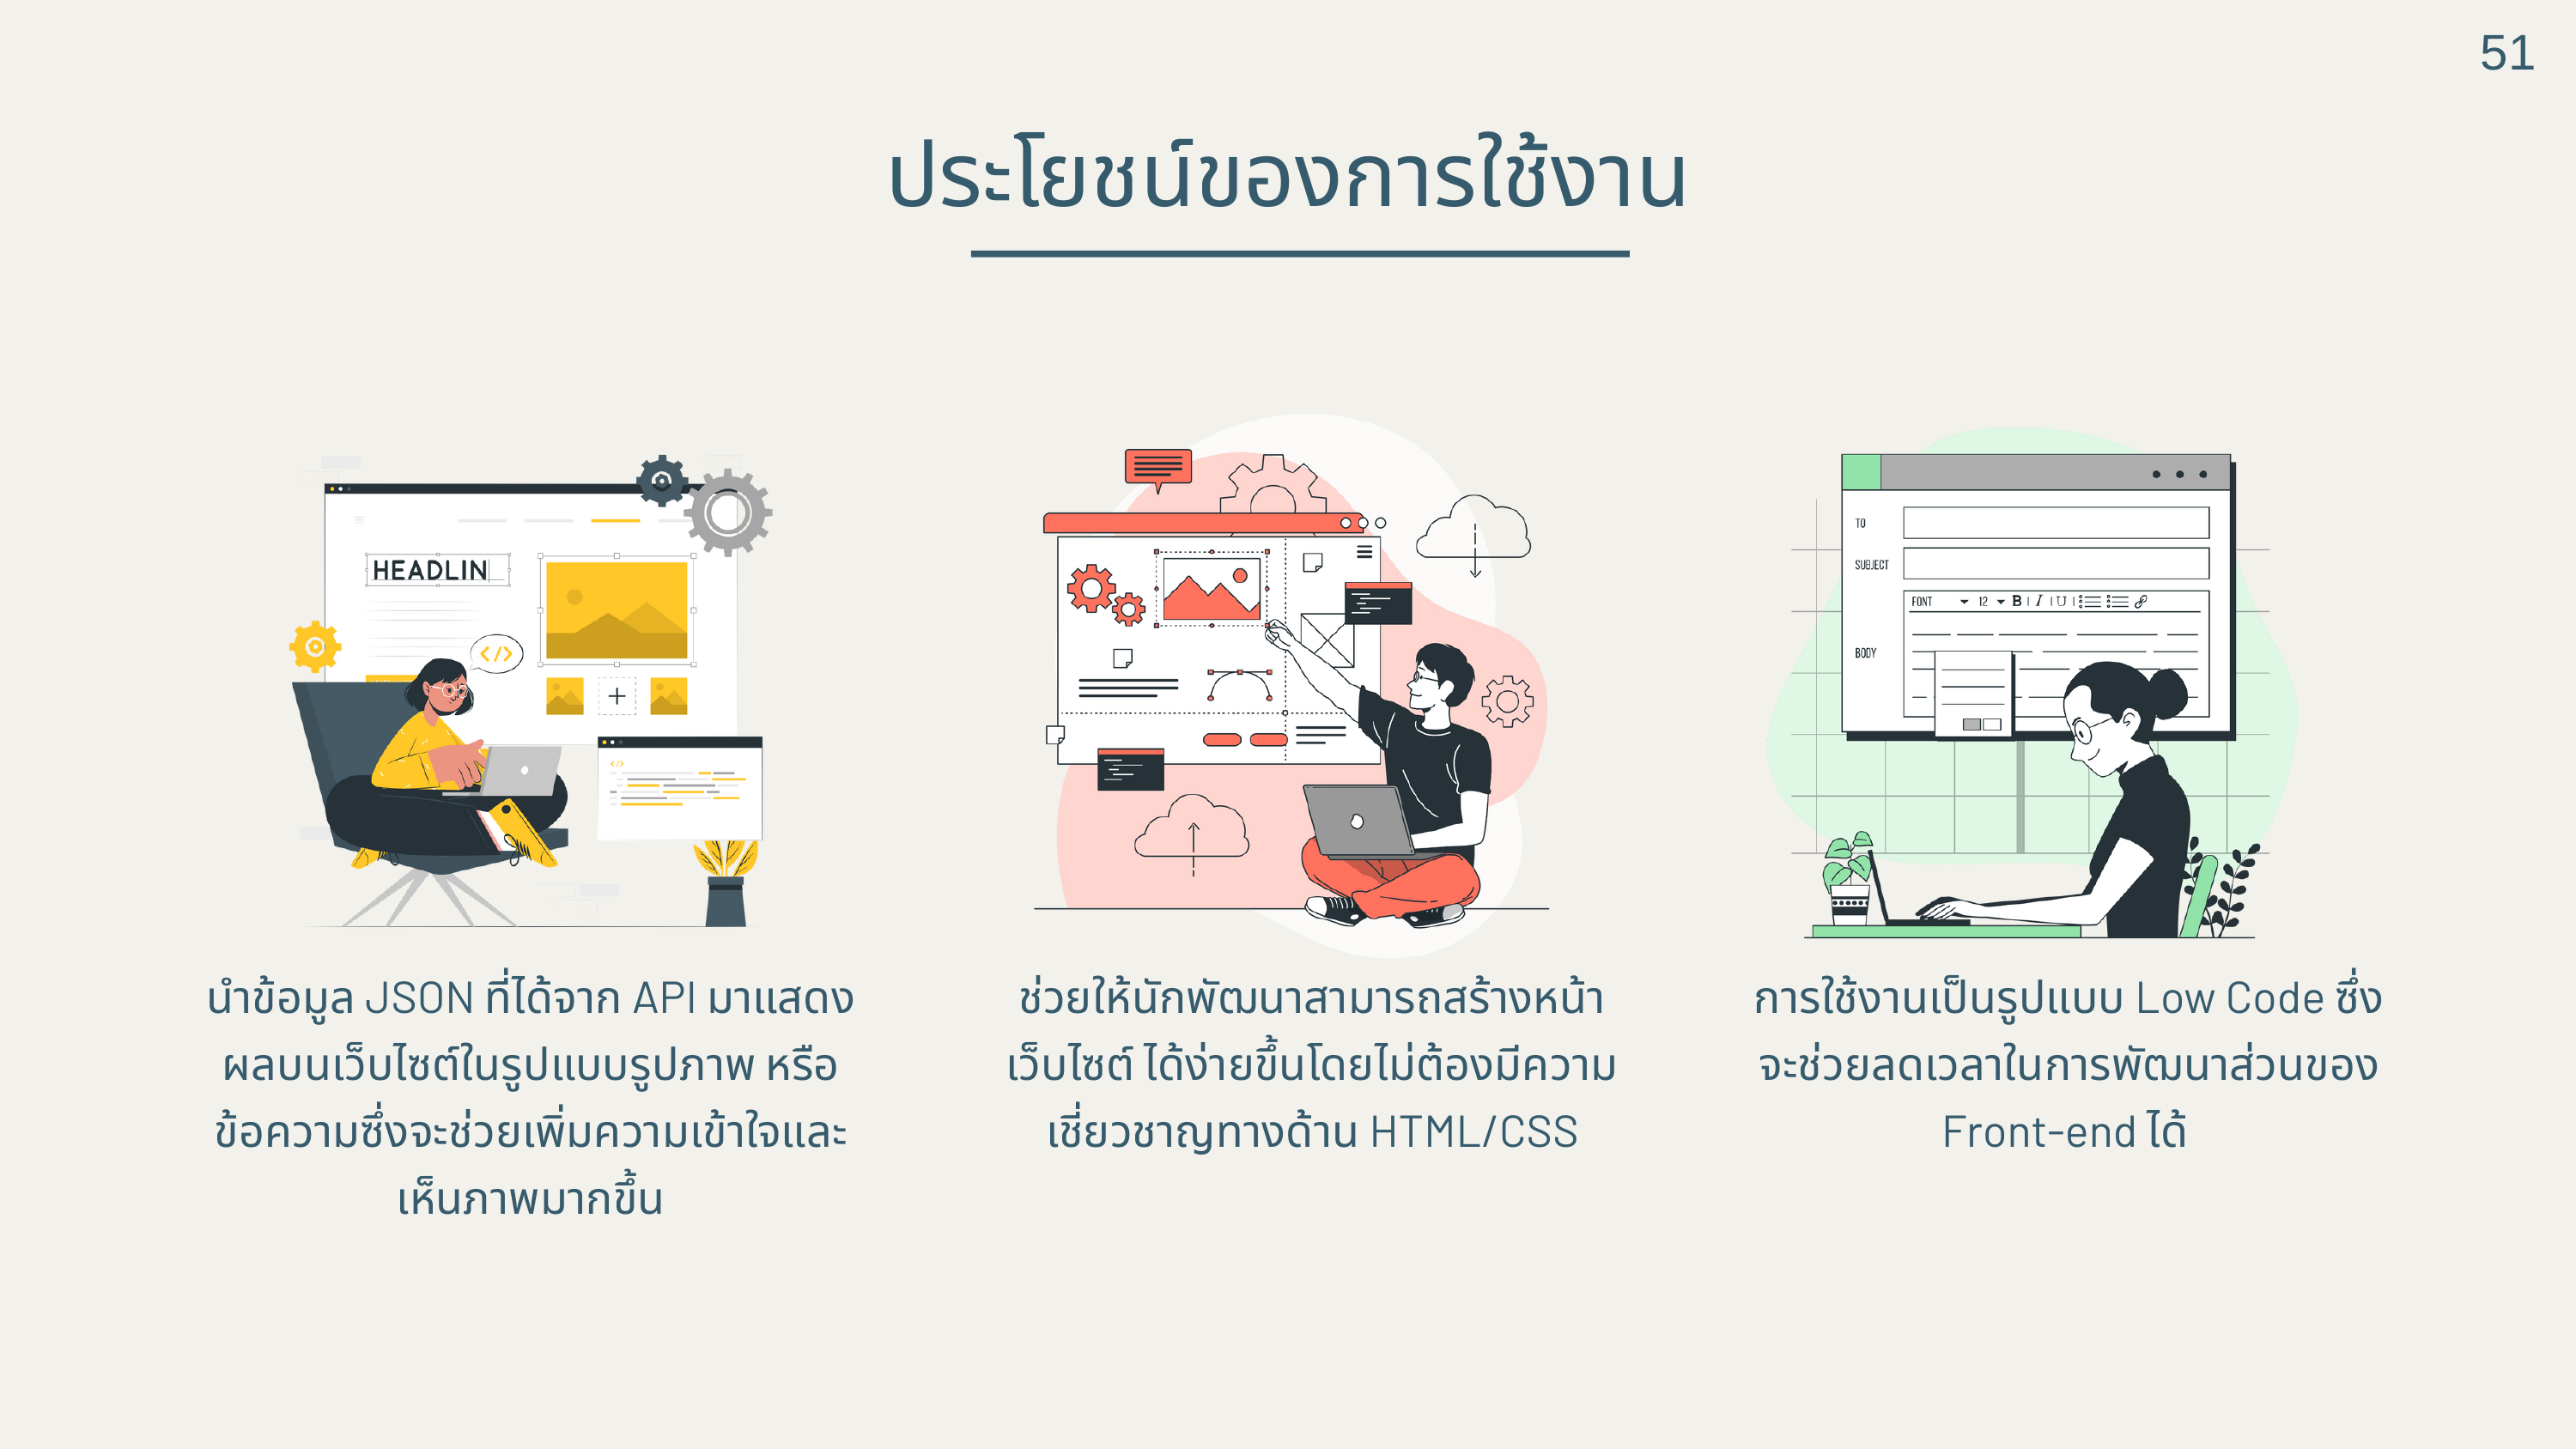

51
ประโยชน์ของการใช้งาน

นำข้อมูล JSON ที่ได้จาก API มาแสดงผลบนเว็บไซต์ในรูปแบบรูปภาพ หรือข้อความซึ่งจะช่วยเพิ่มความเข้าใจและเห็นภาพมากขึ้น
ช่วยให้นักพัฒนาสามารถสร้างหน้าเว็บไซต์ ได้ง่ายขึ้นโดยไม่ต้องมีความเชี่ยวชาญทางด้าน HTML/CSS

การใช้งานเป็นรูปแบบ Low Code ซึ่งจะช่วยลดเวลาในการพัฒนาส่วนของ Front-end ได้